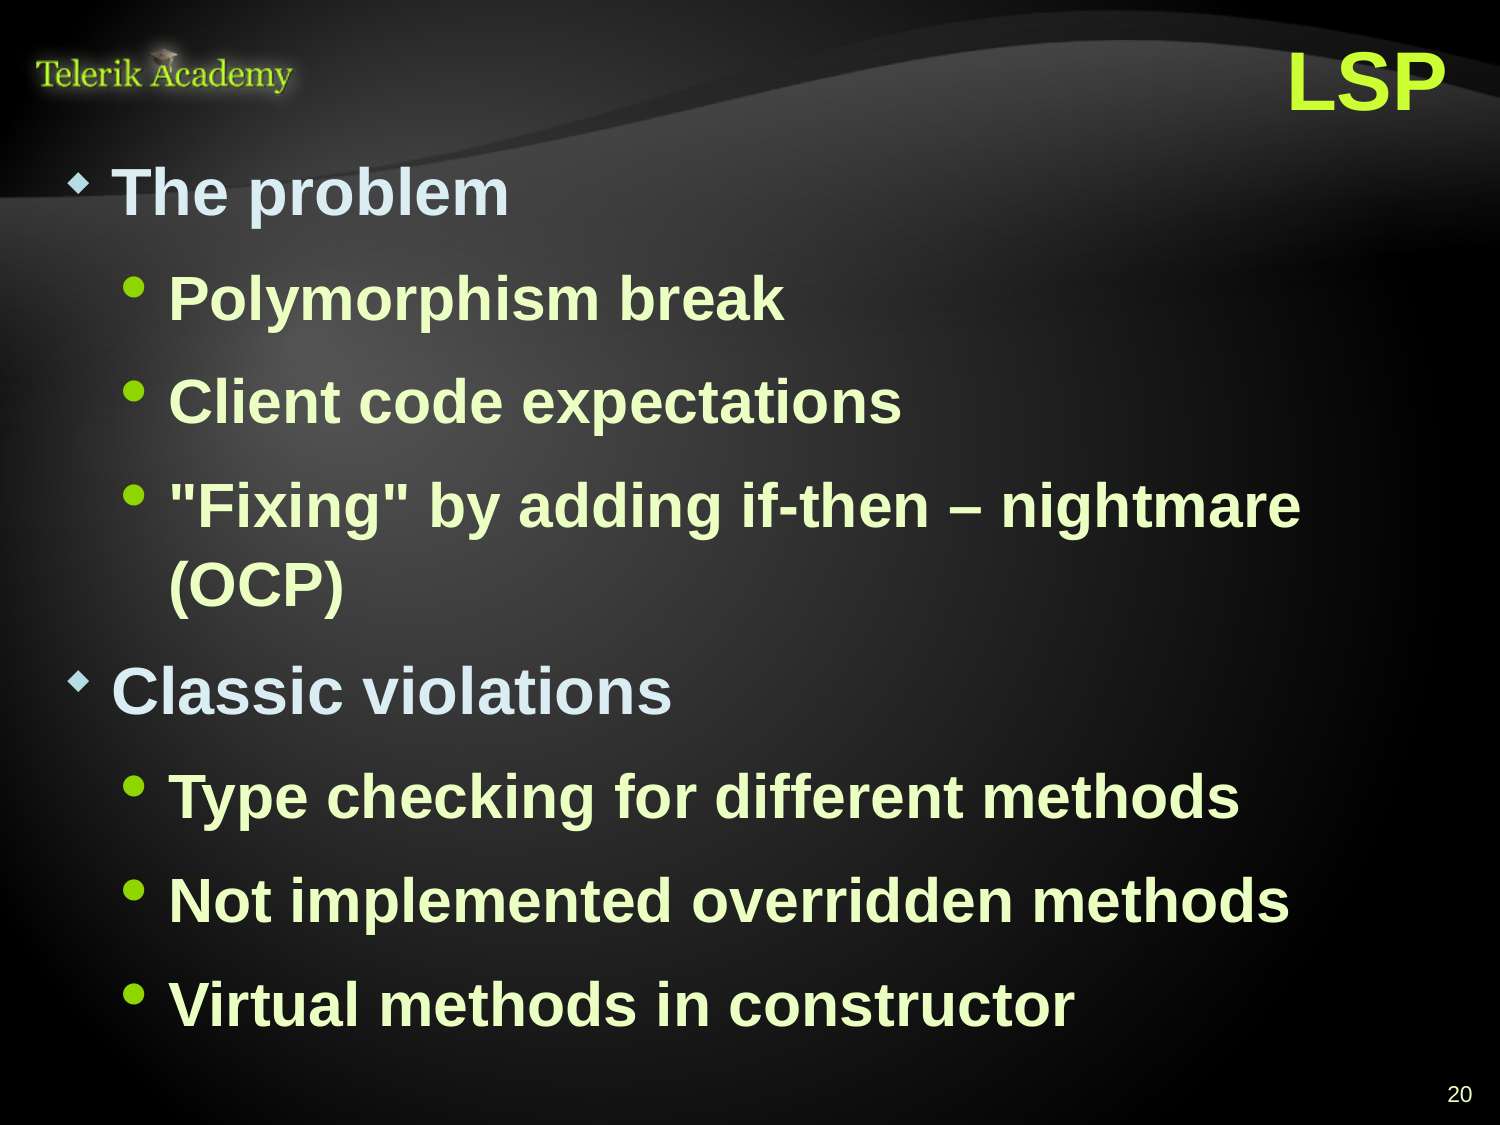

# LSP
The problem
Polymorphism break
Client code expectations
"Fixing" by adding if-then – nightmare (OCP)
Classic violations
Type checking for different methods
Not implemented overridden methods
Virtual methods in constructor

20